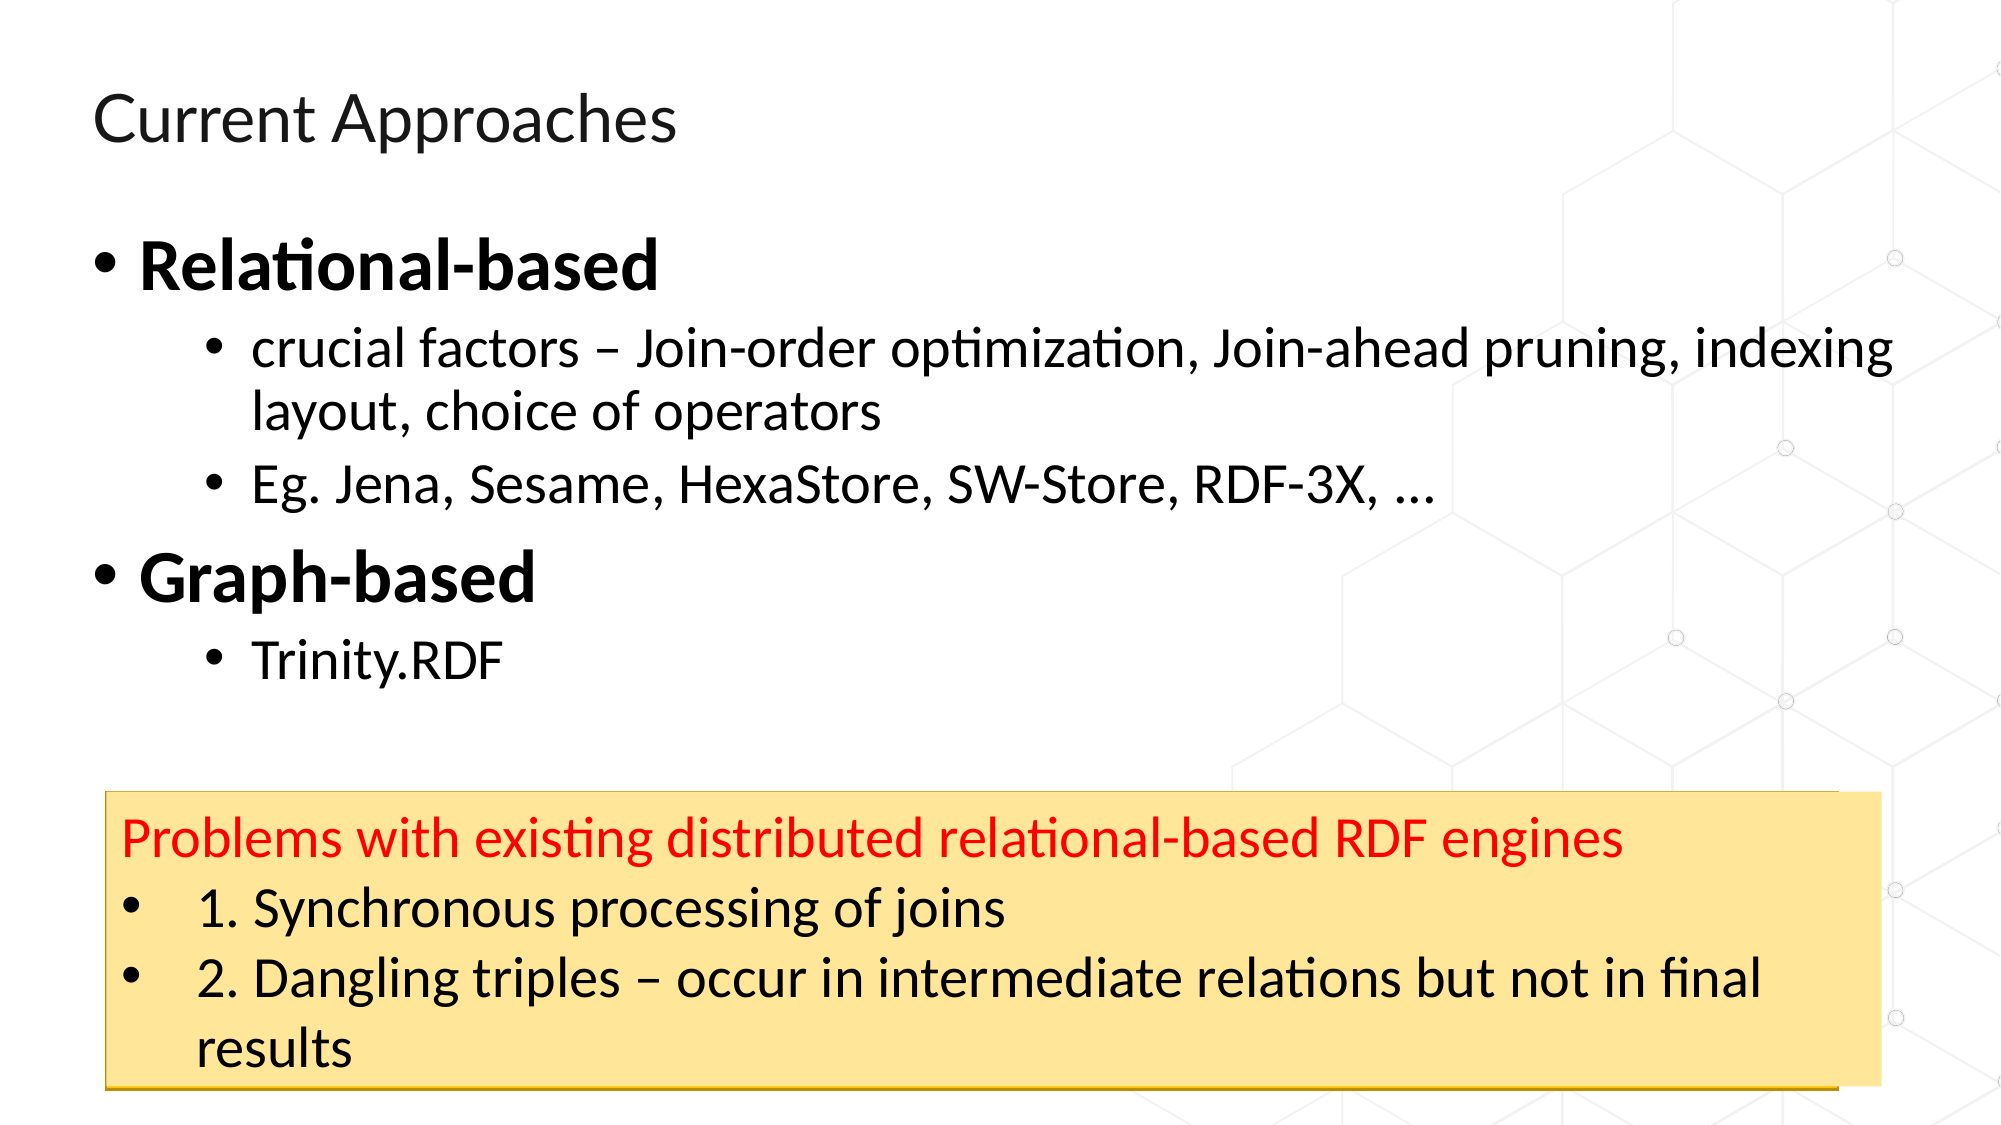

# Current Approaches
Relational-based
crucial factors – Join-order optimization, Join-ahead pruning, indexing layout, choice of operators
Eg. Jena, Sesame, HexaStore, SW-Store, RDF-3X, ...
Graph-based
Trinity.RDF

Problems with existing distributed relational-based RDF engines
1. Synchronous processing of joins
2. Dangling triples – occur in intermediate relations but not in final results